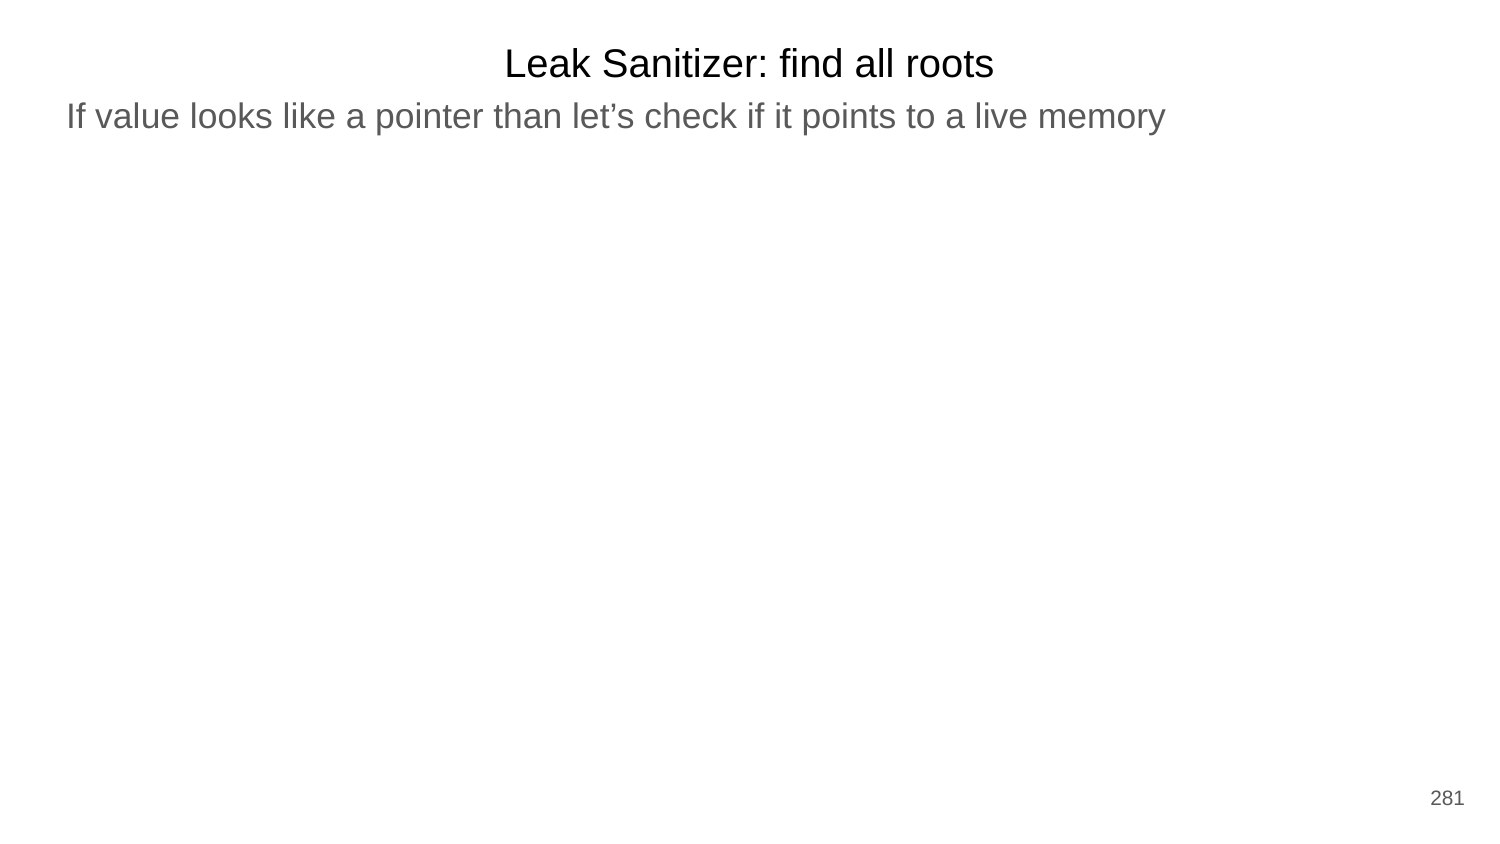

Leak Sanitizer: find all roots
If value looks like a pointer than let’s check if it points to a live memory
281